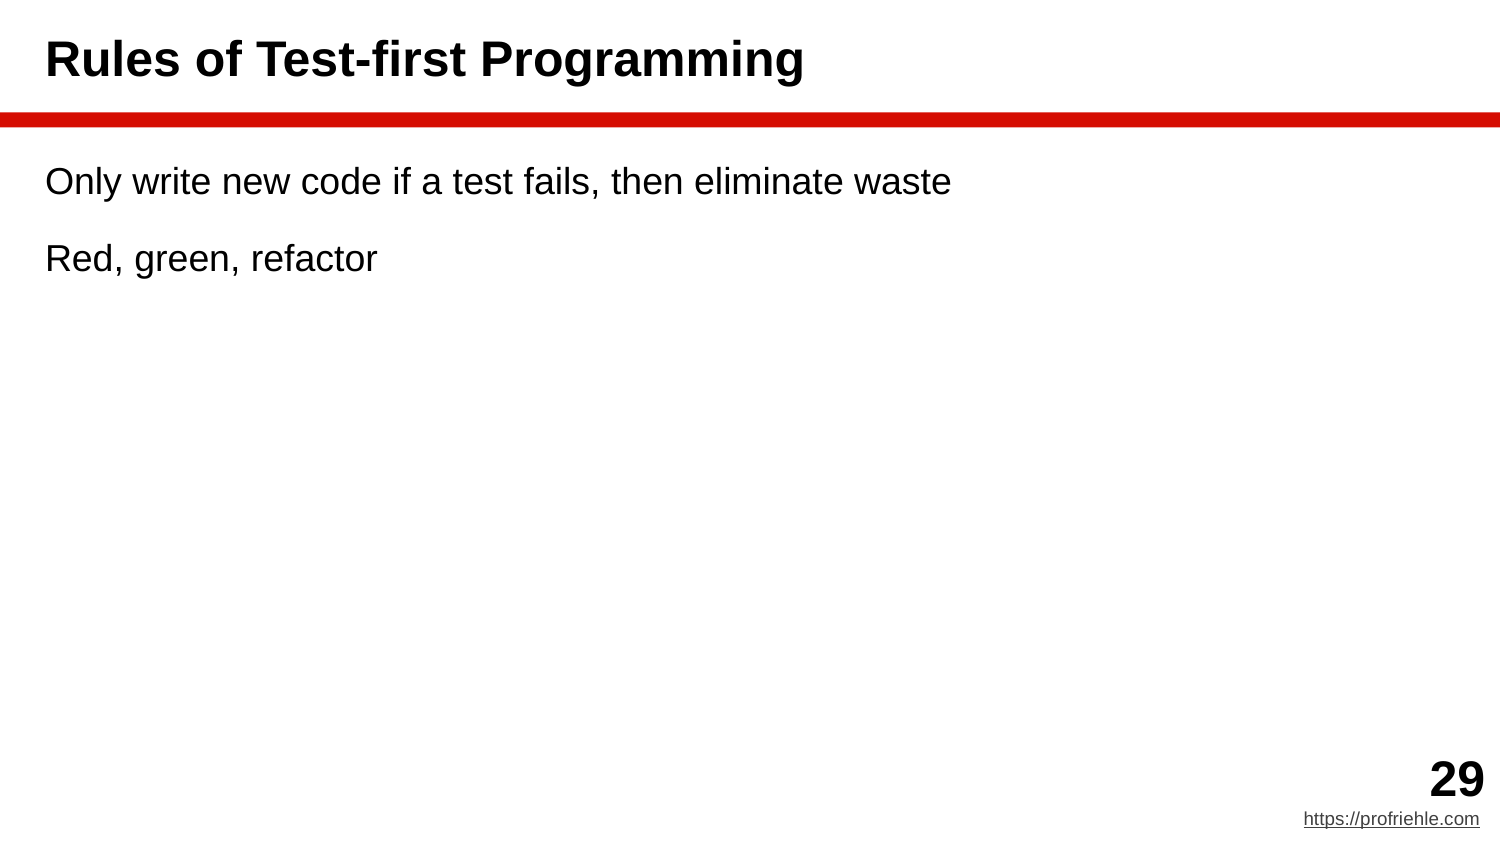

# Rules of Test-first Programming
Only write new code if a test fails, then eliminate waste
Red, green, refactor
29
https://profriehle.com